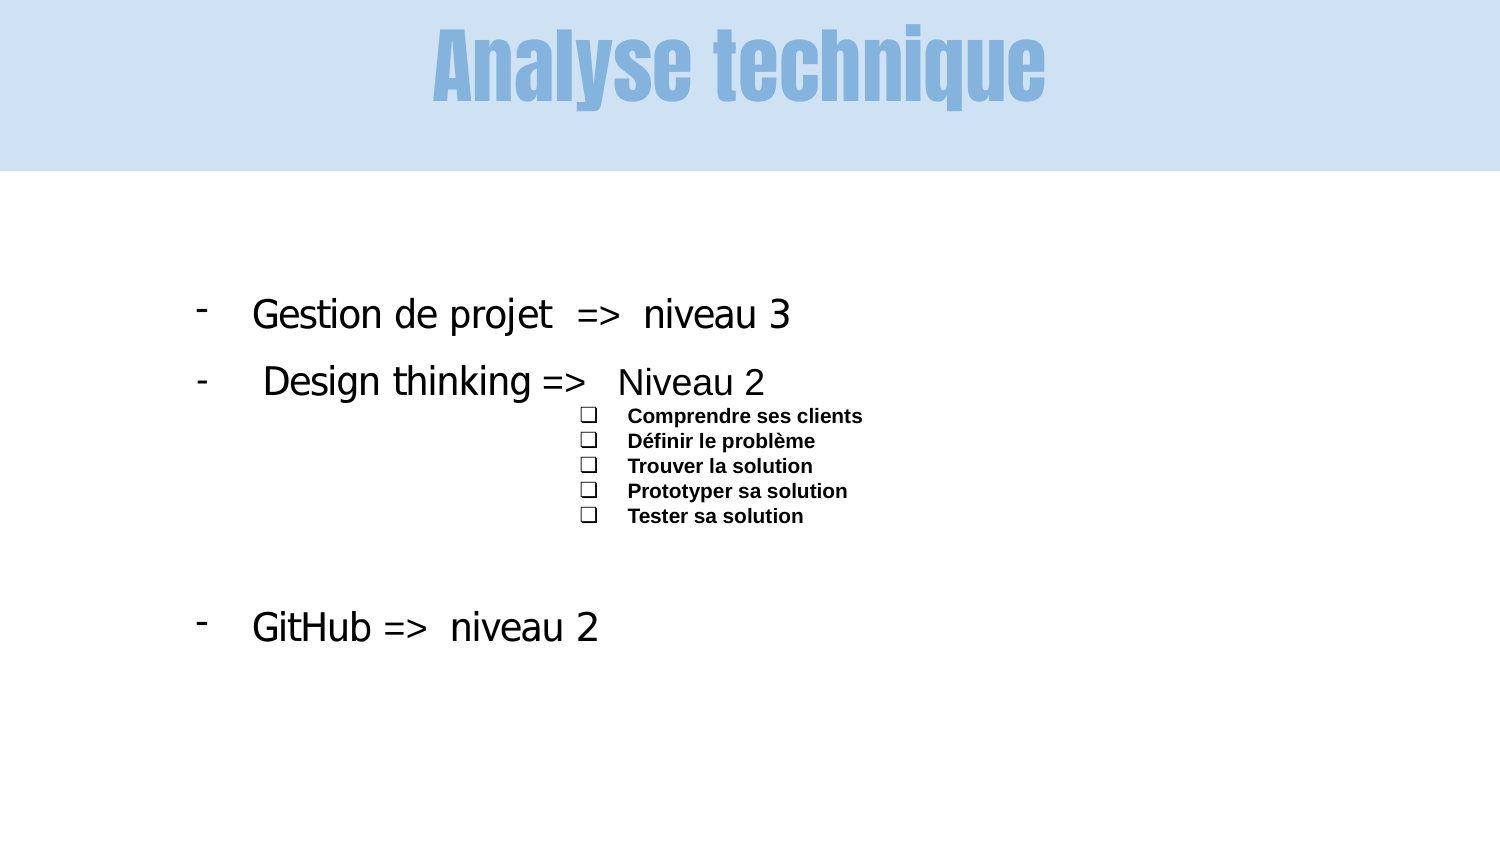

Analyse technique

Gestion de projet  =>  niveau 3
 Design thinking =>   Niveau 2
Comprendre ses clients
Définir le problème
Trouver la solution
Prototyper sa solution
Tester sa solution

GitHub =>  niveau 2